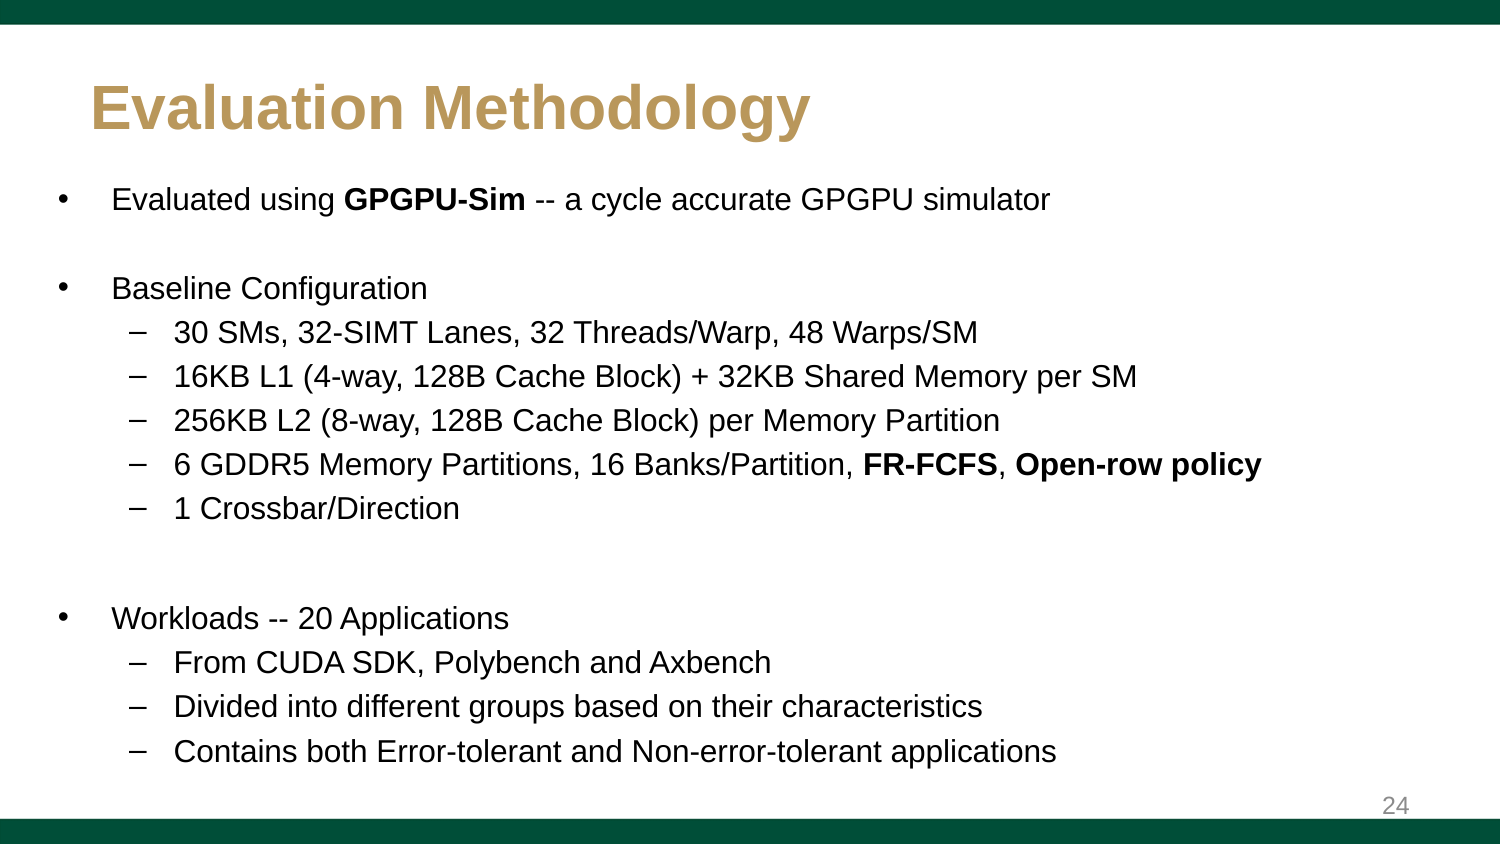

# Evaluation Methodology
Evaluated using GPGPU-Sim -- a cycle accurate GPGPU simulator

Baseline Configuration
30 SMs, 32-SIMT Lanes, 32 Threads/Warp, 48 Warps/SM
16KB L1 (4-way, 128B Cache Block) + 32KB Shared Memory per SM
256KB L2 (8-way, 128B Cache Block) per Memory Partition
6 GDDR5 Memory Partitions, 16 Banks/Partition, FR-FCFS, Open-row policy
1 Crossbar/Direction

Workloads -- 20 Applications
From CUDA SDK, Polybench and Axbench
Divided into different groups based on their characteristics
Contains both Error-tolerant and Non-error-tolerant applications

24